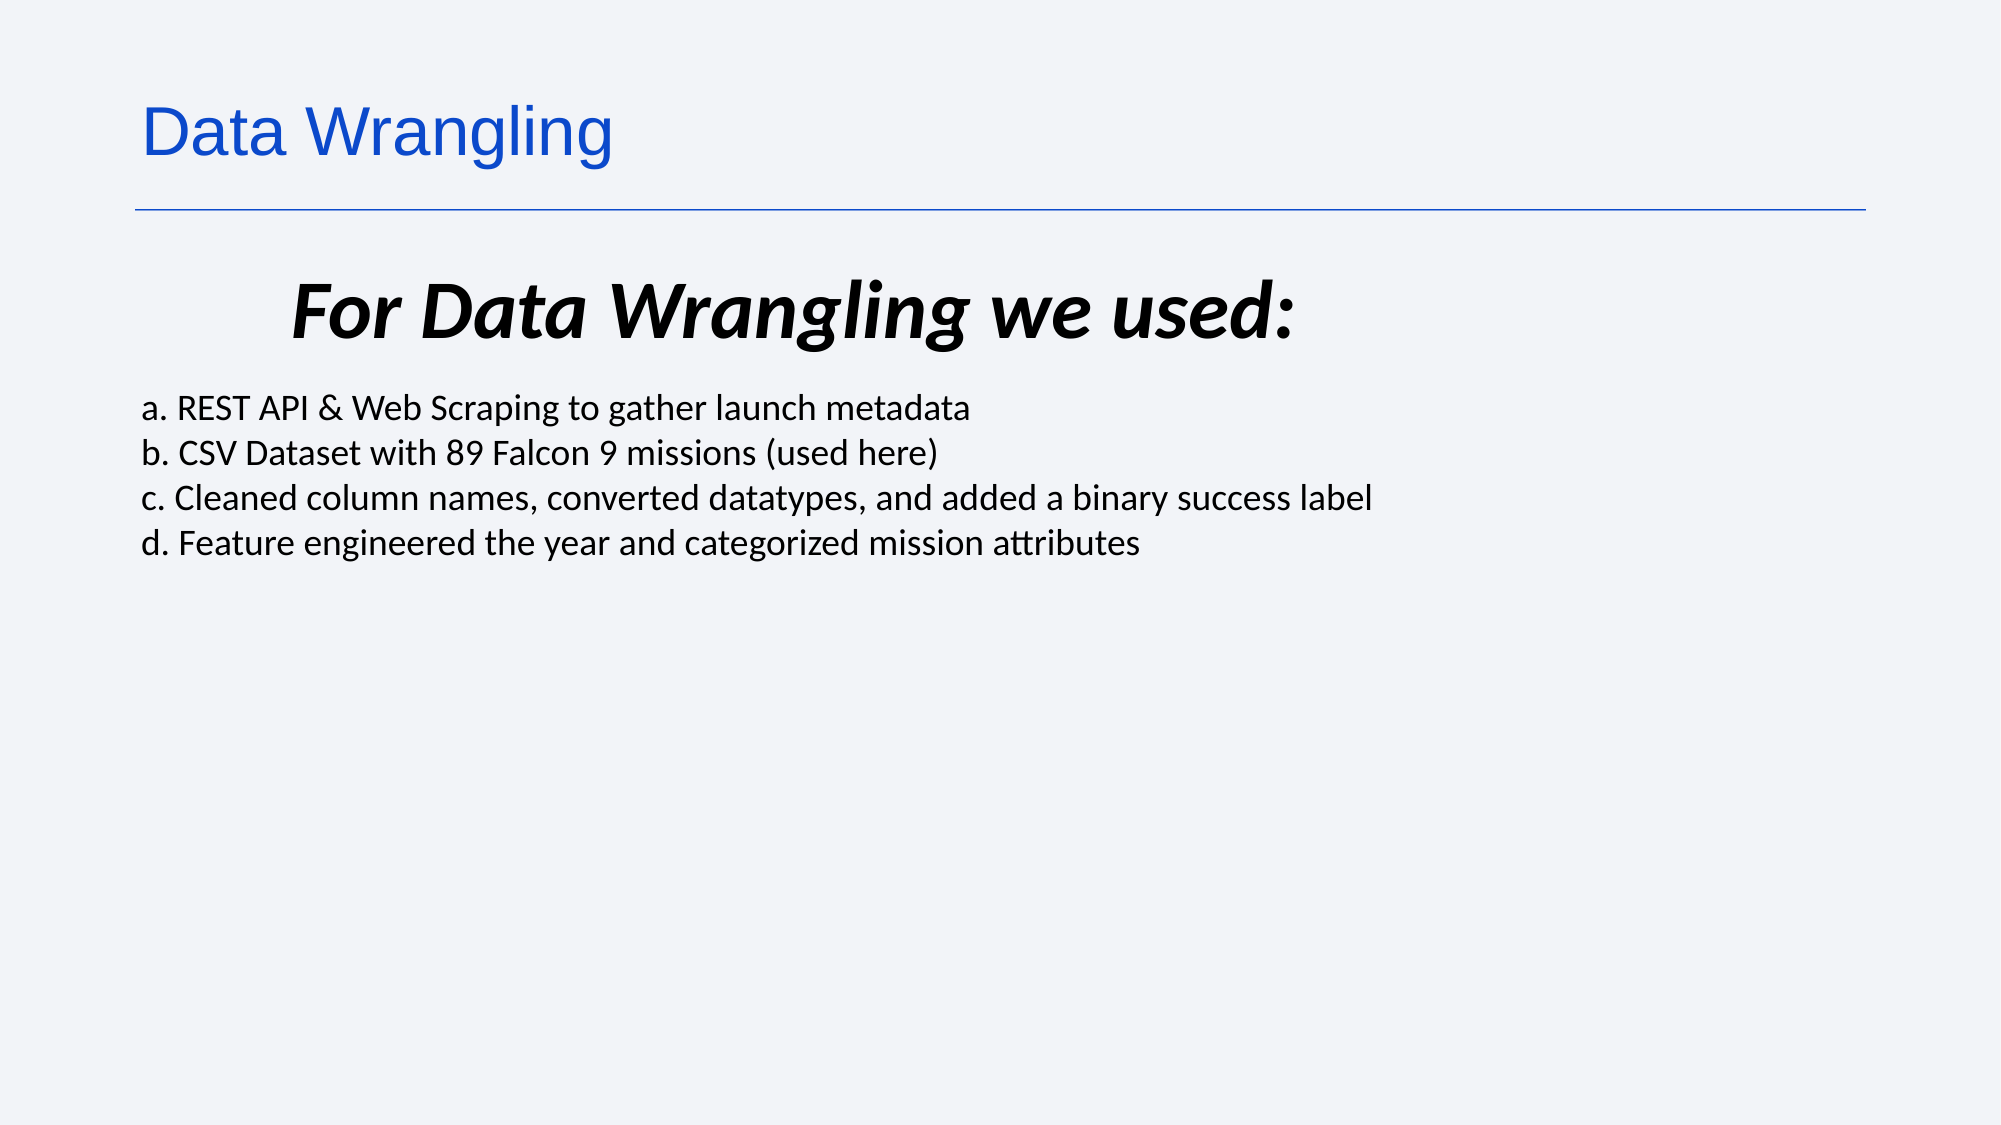

Data Wrangling
For Data Wrangling we used:
a. REST API & Web Scraping to gather launch metadata
b. CSV Dataset with 89 Falcon 9 missions (used here)
c. Cleaned column names, converted datatypes, and added a binary success label
d. Feature engineered the year and categorized mission attributes

7